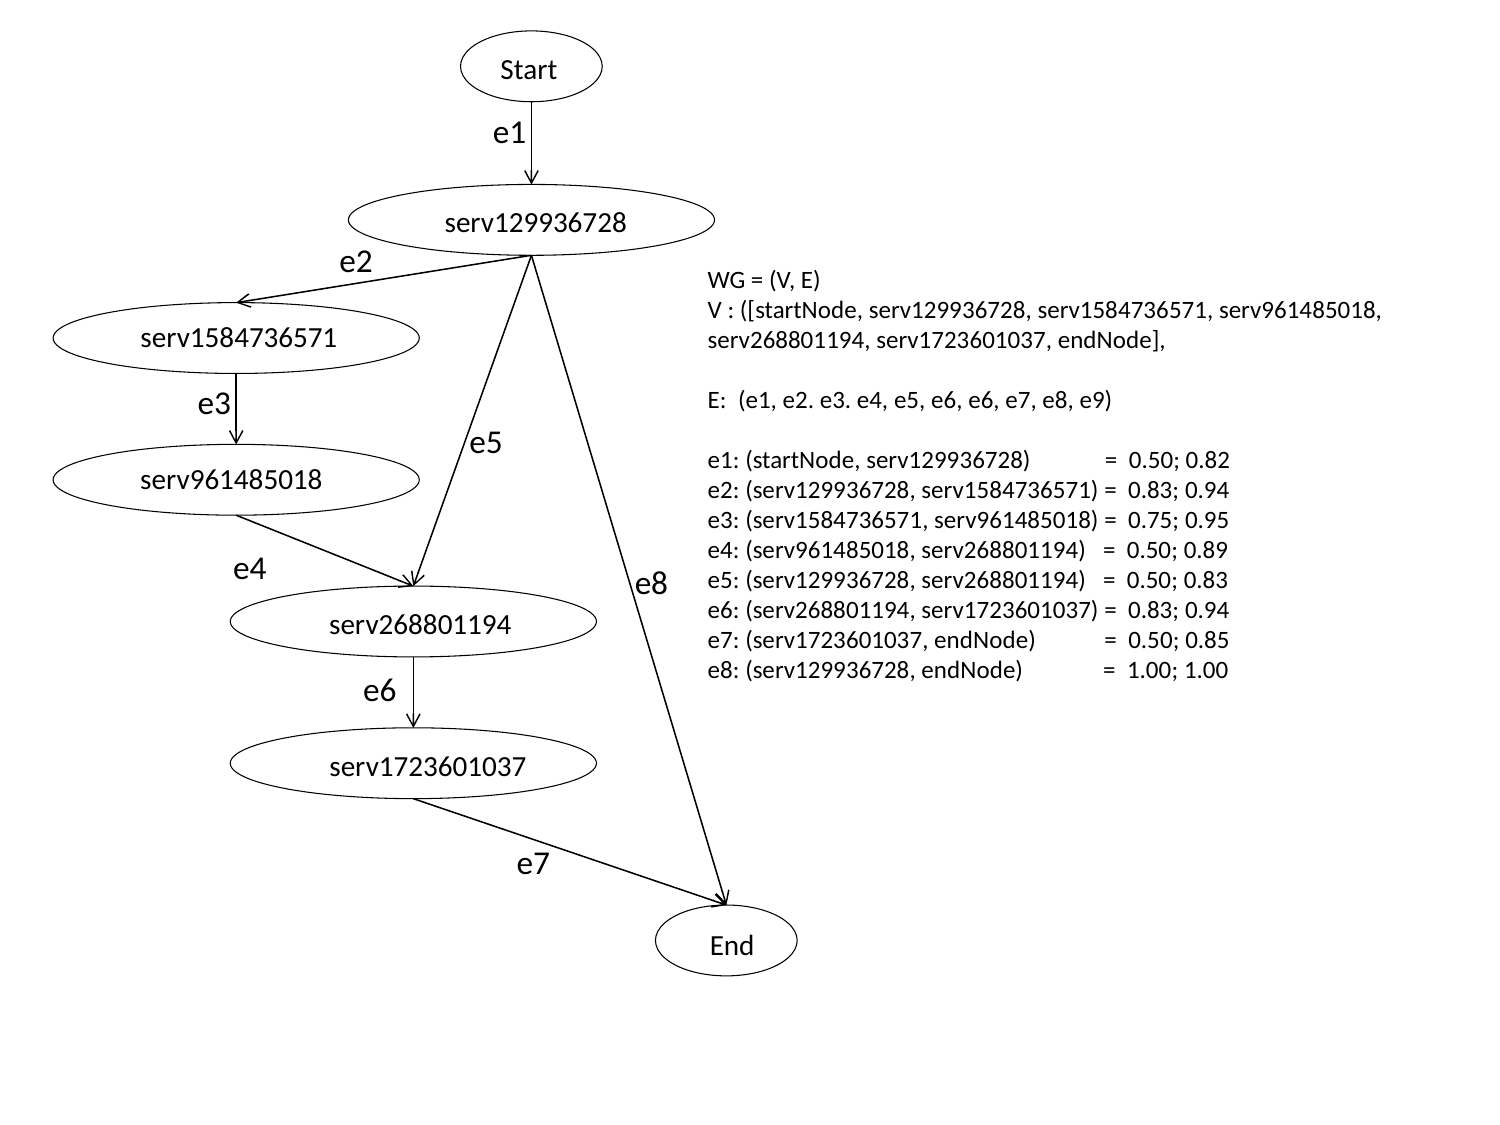

Start
e1

serv129936728
e2
WG = (V, E)
V : ([startNode, serv129936728, serv1584736571, serv961485018, serv268801194, serv1723601037, endNode],

E:  (e1, e2. e3. e4, e5, e6, e6, e7, e8, e9)

e1: (startNode, serv129936728)             =  0.50; 0.82
e2: (serv129936728, serv1584736571) =  0.83; 0.94
e3: (serv1584736571, serv961485018) =  0.75; 0.95
e4: (serv961485018, serv268801194)   =  0.50; 0.89
e5: (serv129936728, serv268801194)   =  0.50; 0.83
e6: (serv268801194, serv1723601037) =  0.83; 0.94
e7: (serv1723601037, endNode)            =  0.50; 0.85
e8: (serv129936728, endNode)              =  1.00; 1.00

serv1584736571
e3
e5

serv961485018
e4
e8

serv268801194
e6

serv1723601037
e7

End